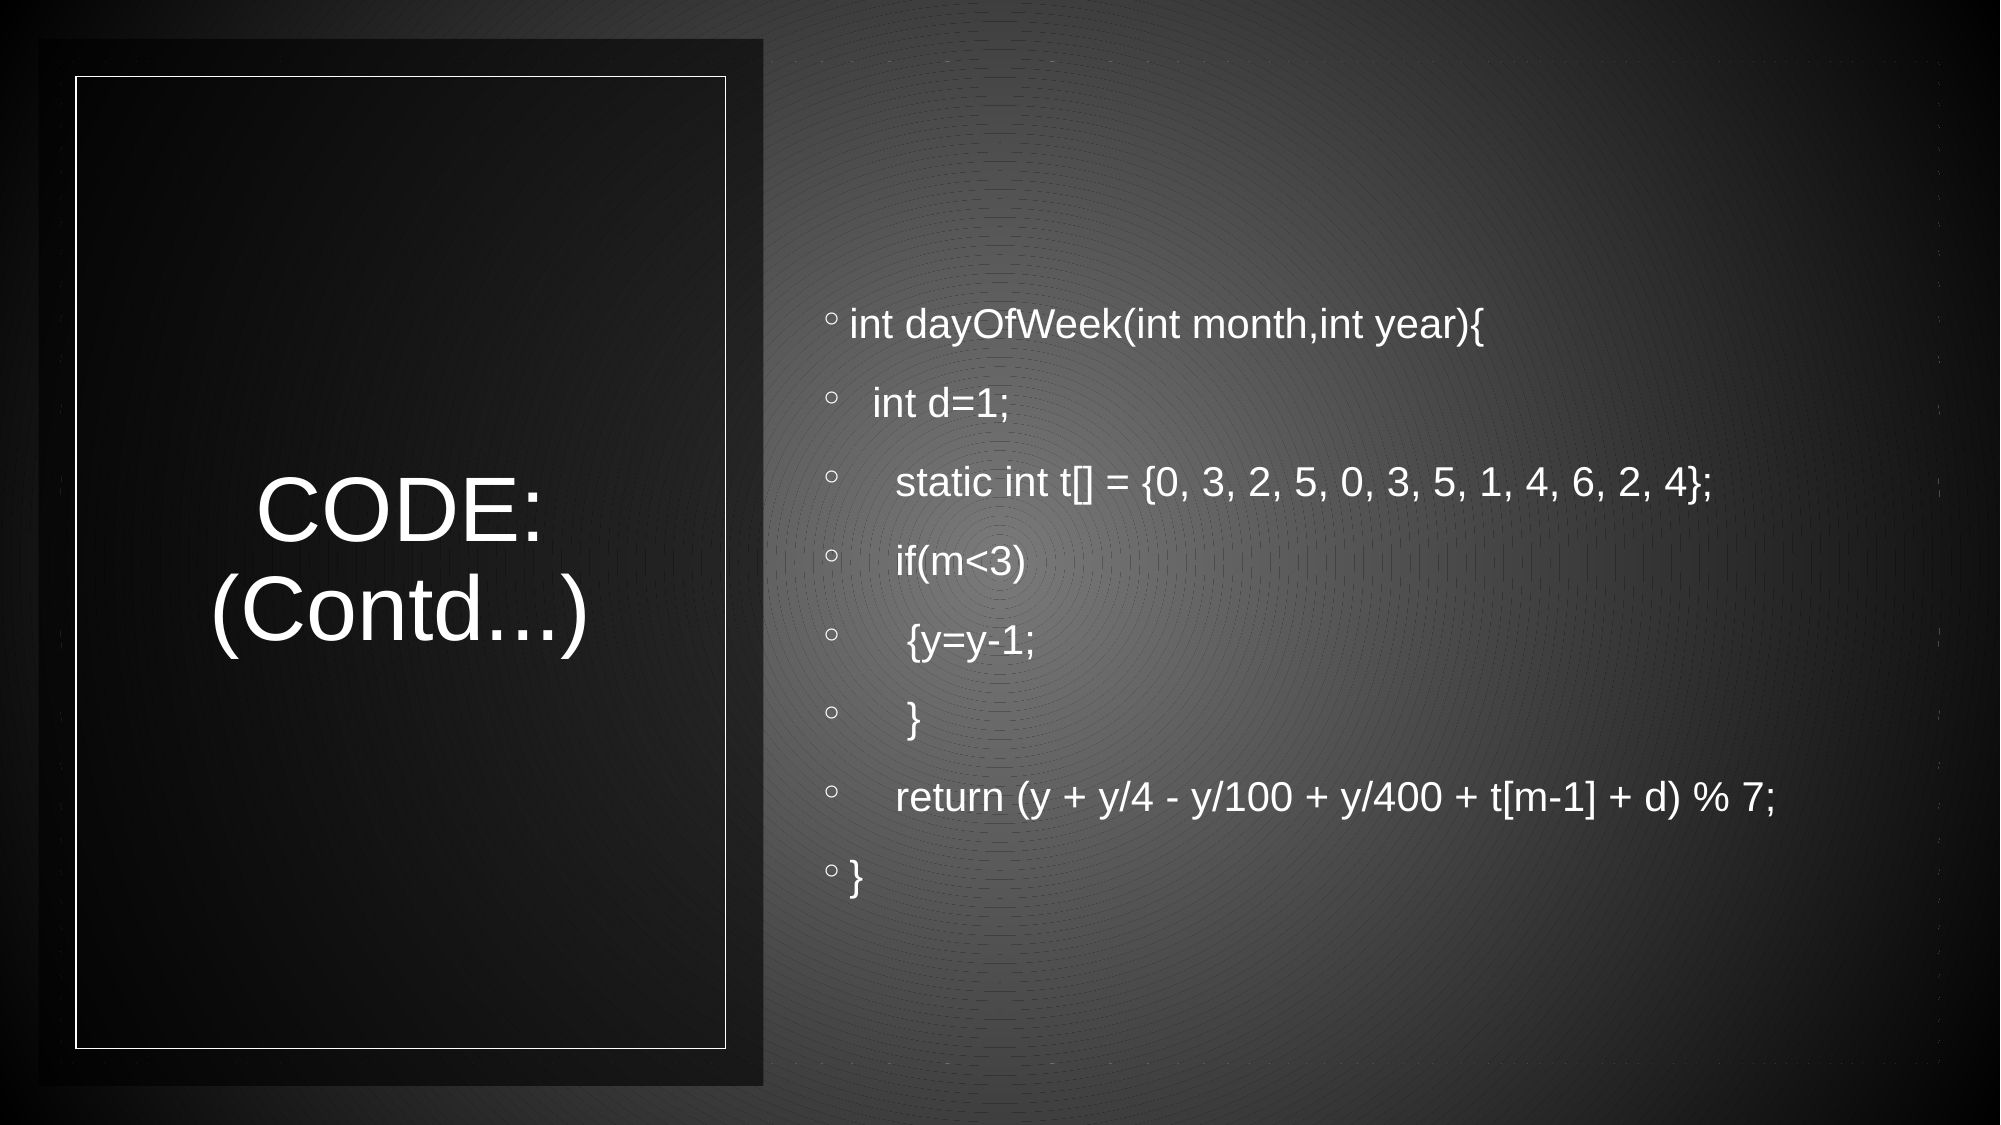

int dayOfWeek(int month,int year){
  int d=1;
    static int t[] = {0, 3, 2, 5, 0, 3, 5, 1, 4, 6, 2, 4};
    if(m<3)
     {y=y-1;
     }
    return (y + y/4 - y/100 + y/400 + t[m-1] + d) % 7;
}

# CODE: (Contd...)